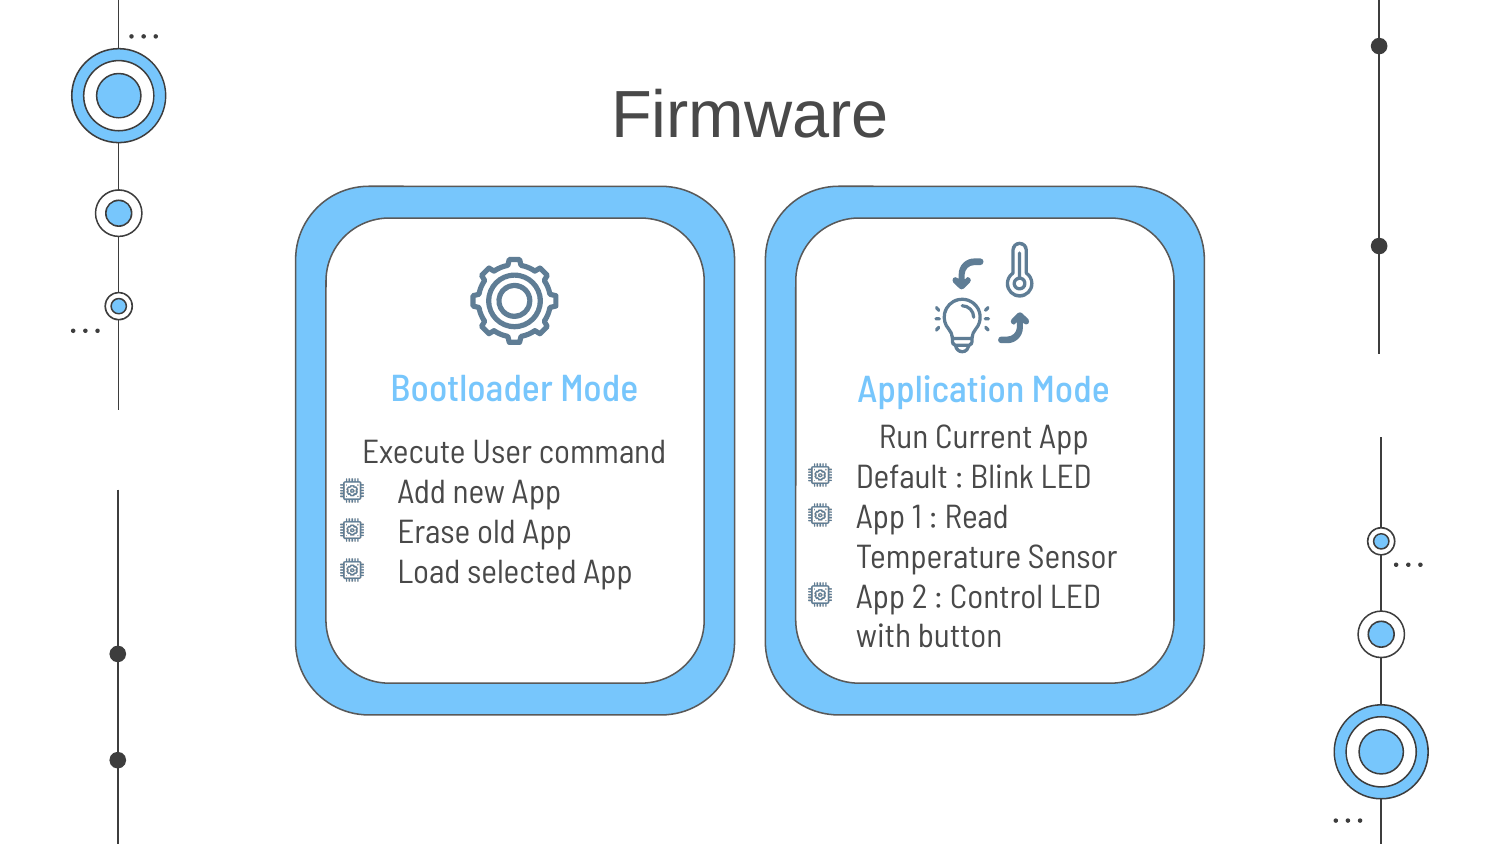

# Firmware

Bootloader Mode
Application Mode
Run Current App
Default : Blink LED
App 1 : Read Temperature Sensor
App 2 : Control LED with button
Execute User command
Add new App
Erase old App
Load selected App